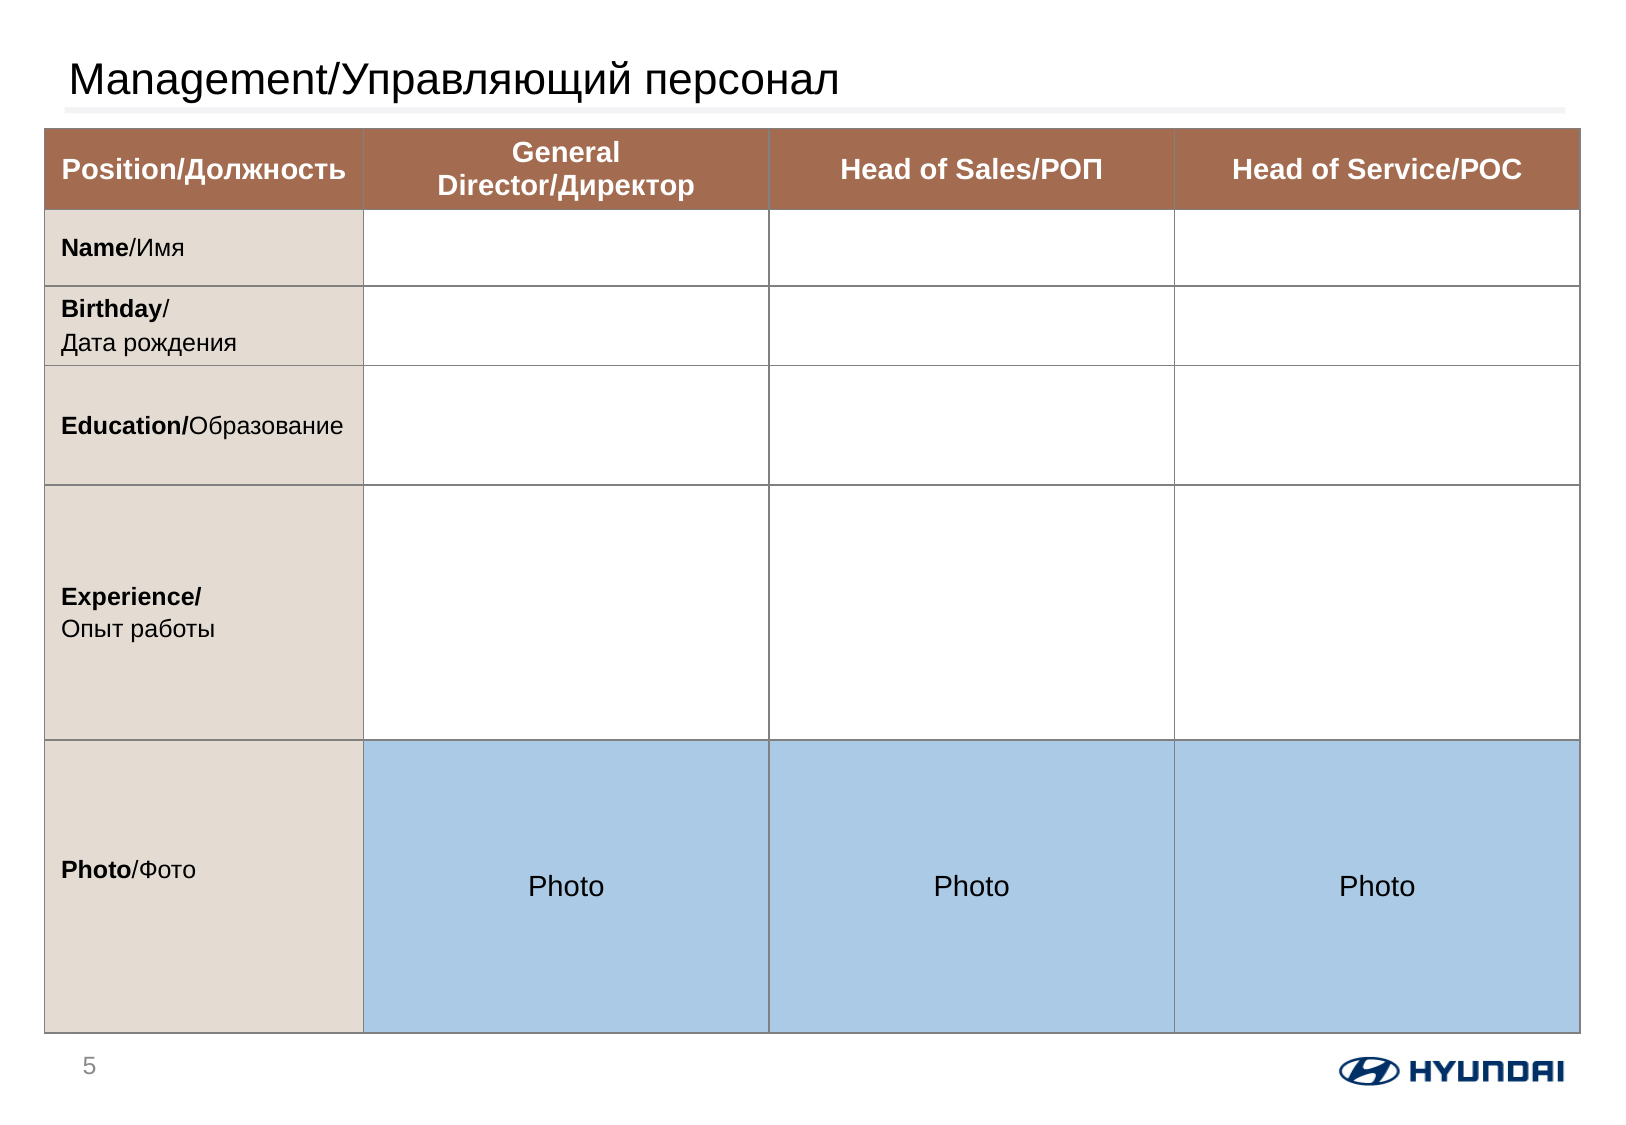

# Management/Управляющий персонал
| Position/Должность | General Director/Директор | Head of Sales/РОП | Head of Service/РОС |
| --- | --- | --- | --- |
| Name/Имя |  |  |  |
| Birthday/ Дата рождения |  |  |  |
| Education/Образование |  |  |  |
| Experience/ Опыт работы |  |  |  |
| Photo/Фото | Photo | Photo | Photo |
5